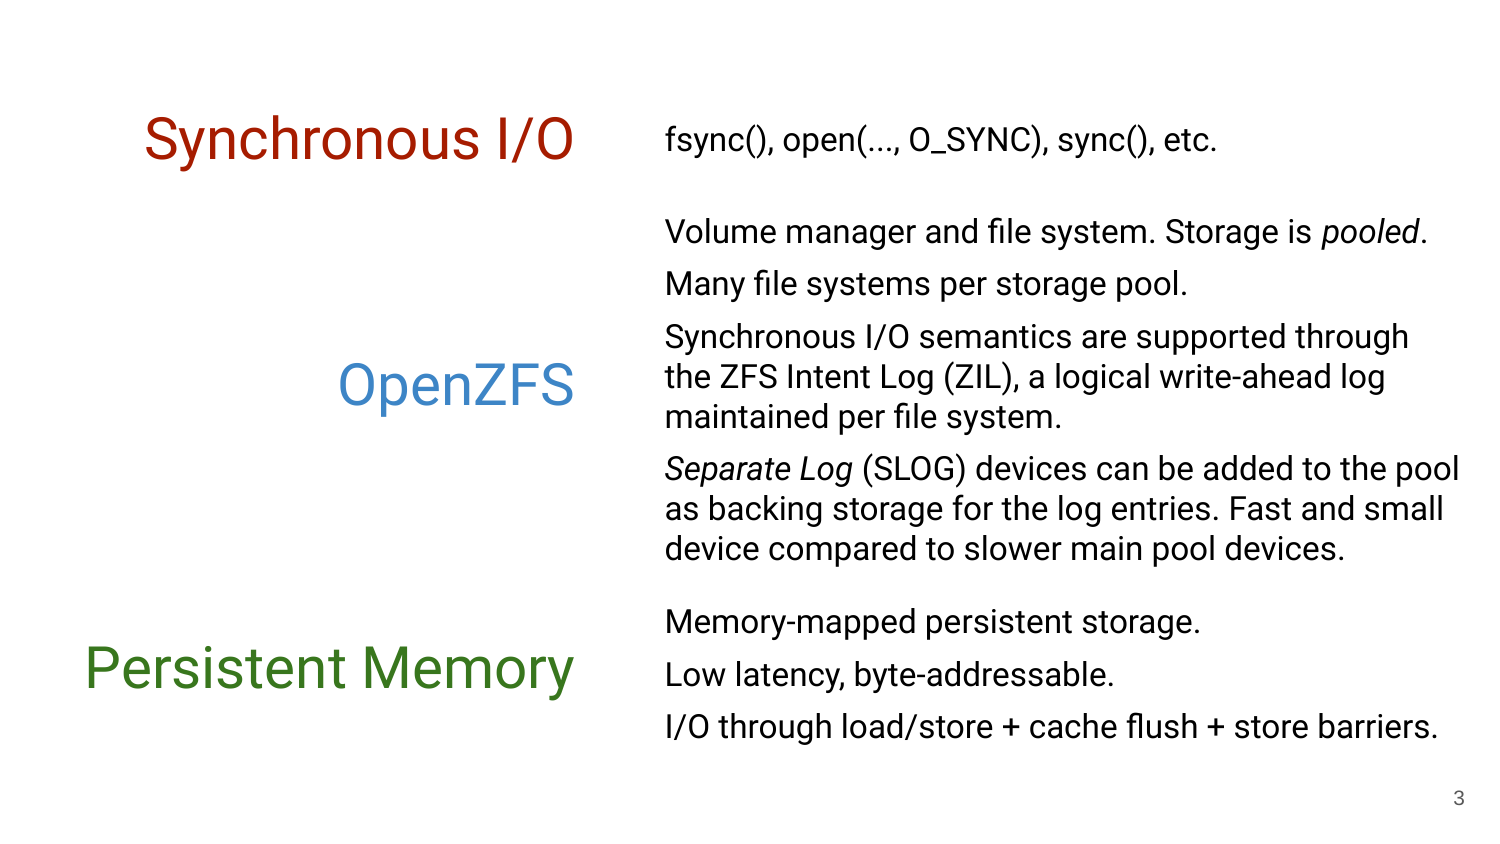

Synchronous I/O
fsync(), open(..., O_SYNC), sync(), etc.
Volume manager and file system. Storage is pooled.
Many file systems per storage pool.
Synchronous I/O semantics are supported through the ZFS Intent Log (ZIL), a logical write-ahead log maintained per file system.
Separate Log (SLOG) devices can be added to the pool as backing storage for the log entries. Fast and small device compared to slower main pool devices.
OpenZFS
Memory-mapped persistent storage.
Low latency, byte-addressable.
I/O through load/store + cache flush + store barriers.
Persistent Memory
3